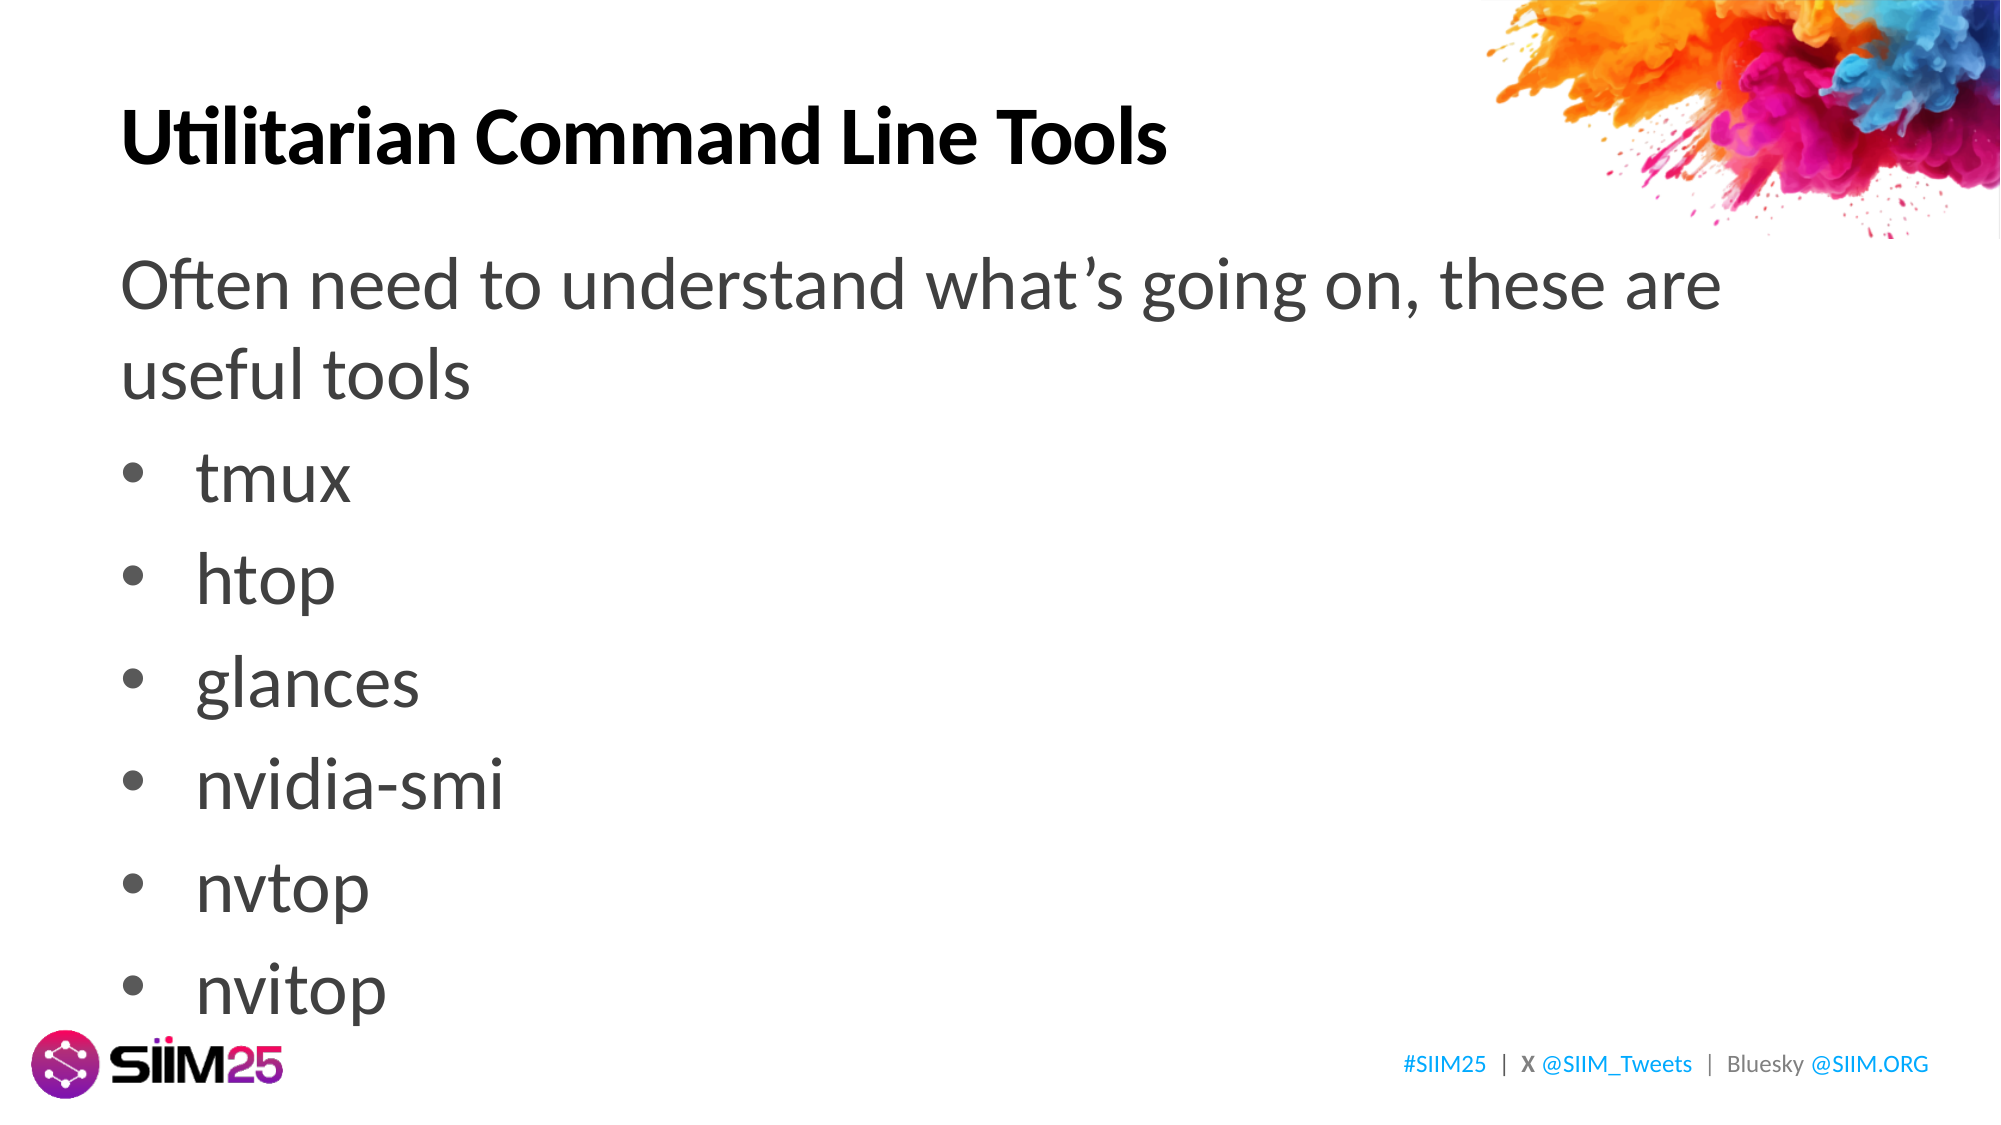

# Utilitarian Command Line Tools
Often need to understand what’s going on, these are useful tools
tmux
htop
glances
nvidia-smi
nvtop
nvitop
#SIIM25  |  X @SIIM_Tweets  |  Bluesky @SIIM.ORG